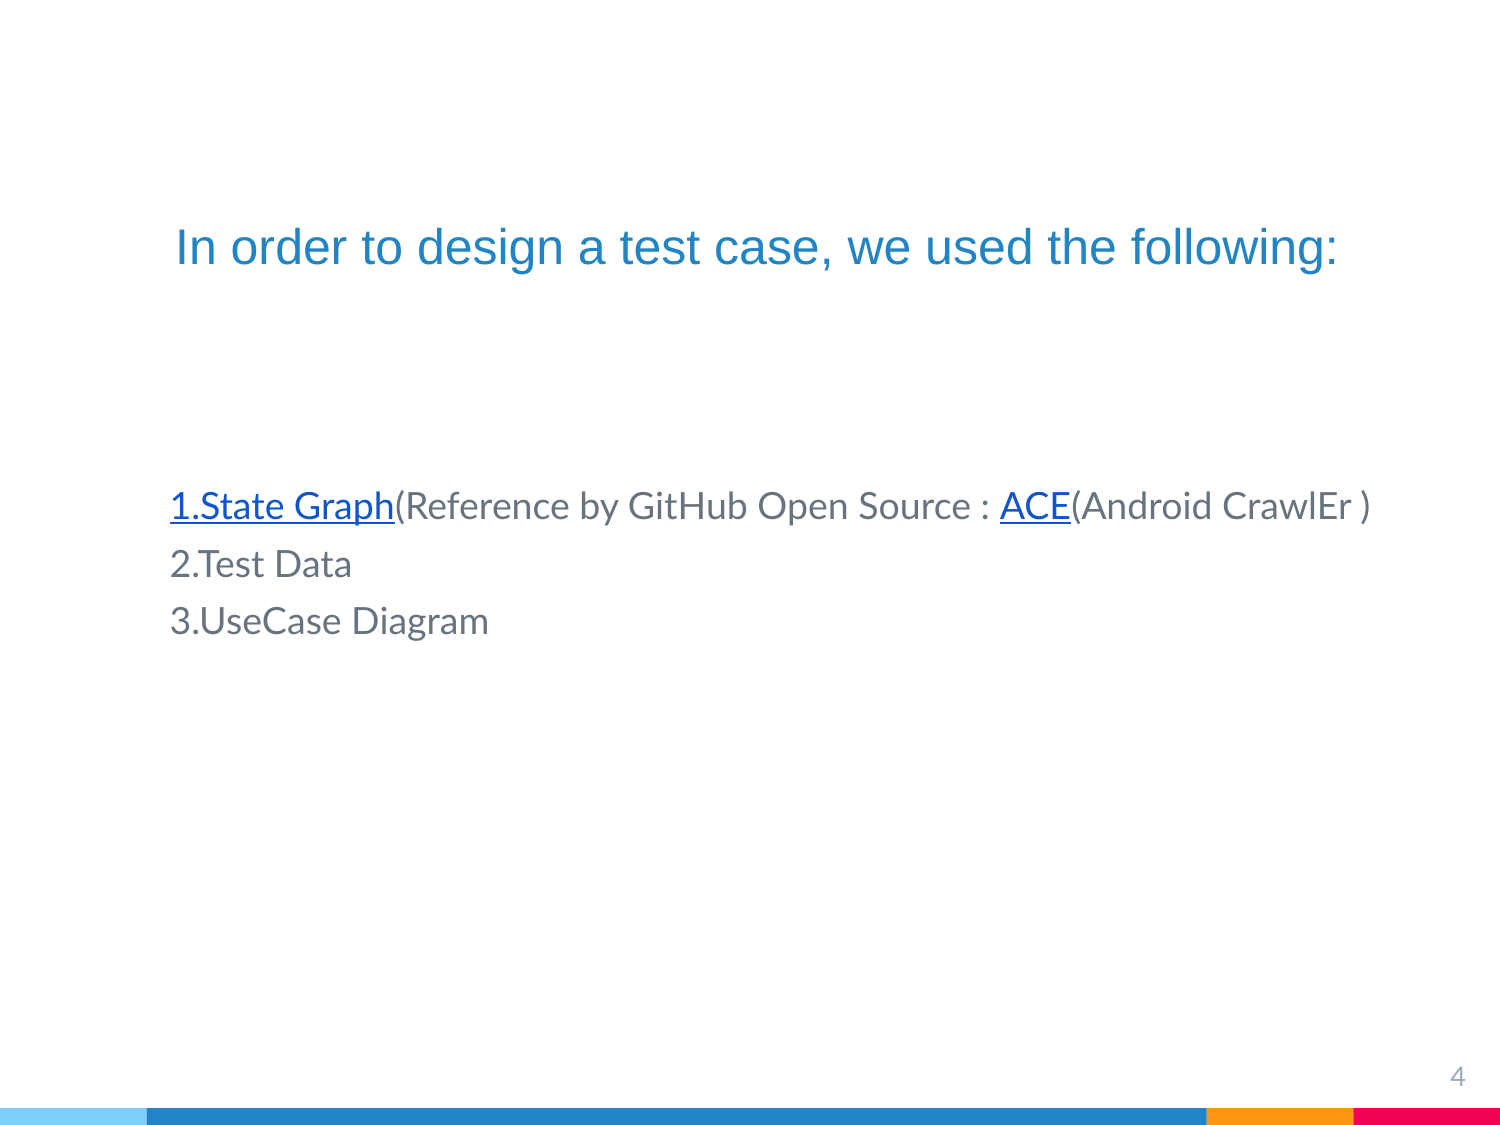

In order to design a test case, we used the following:
1.State Graph(Reference by GitHub Open Source : ACE(Android CrawlEr )
2.Test Data
3.UseCase Diagram
4